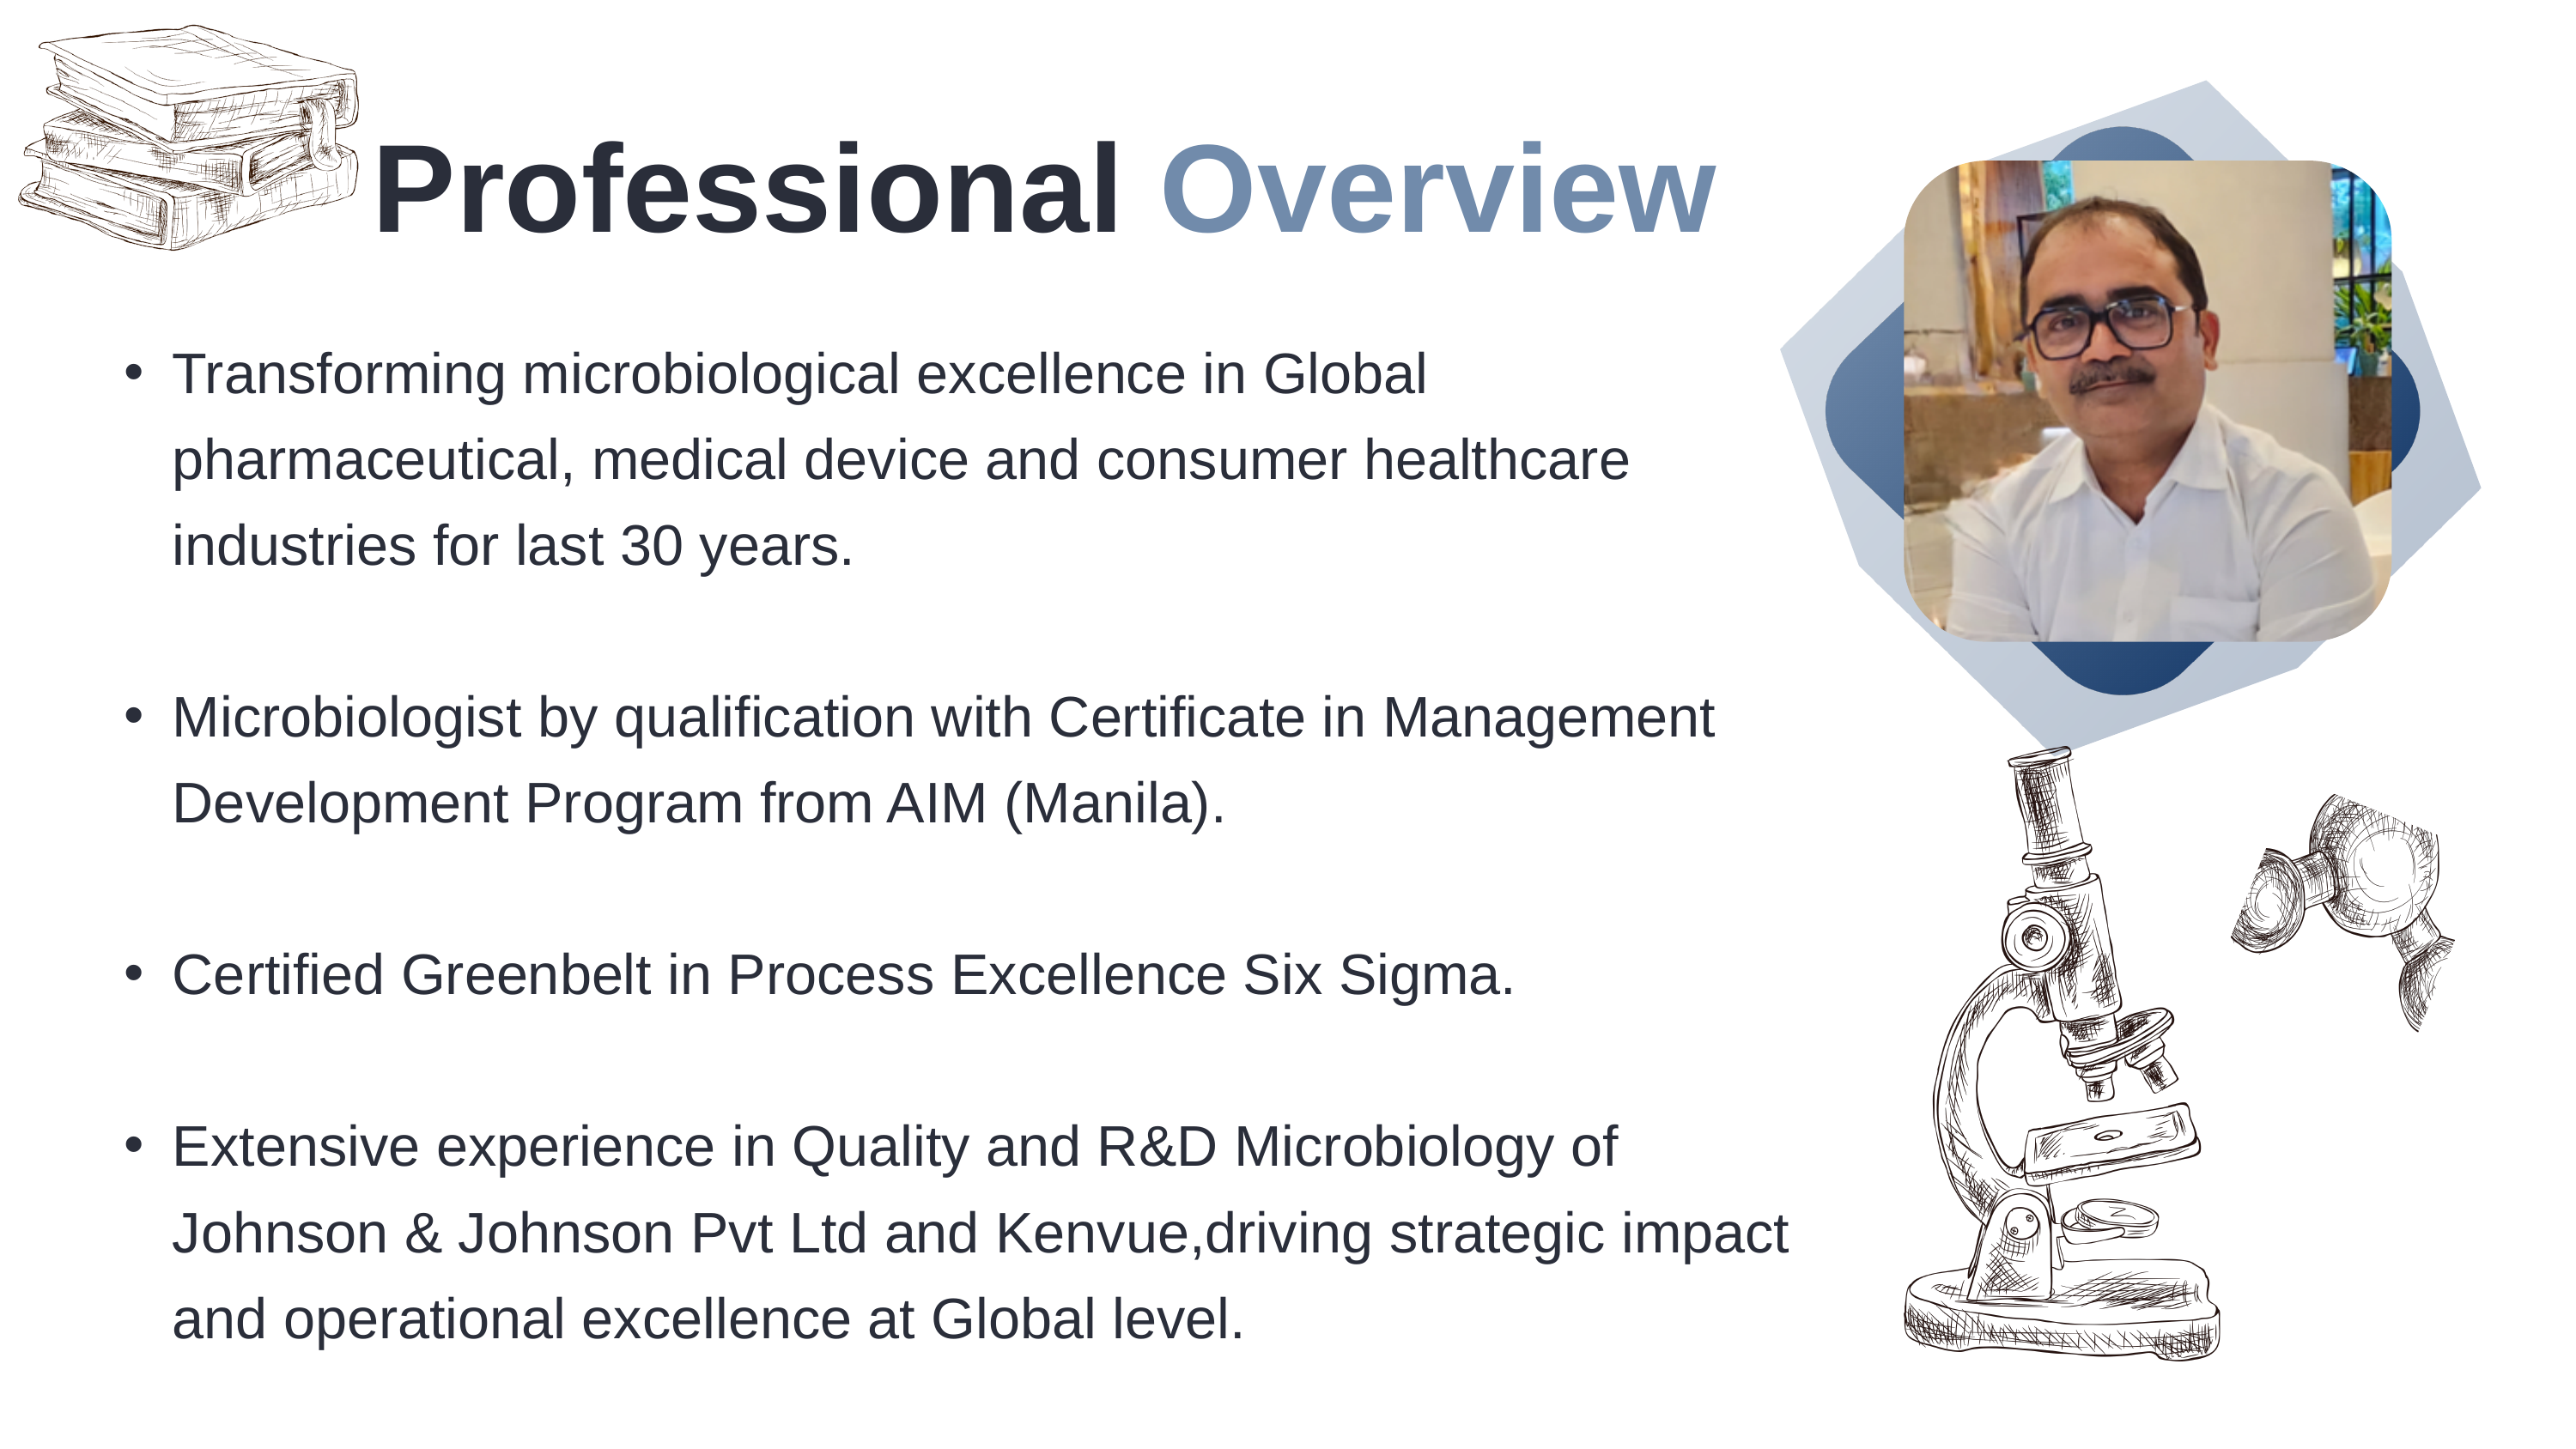

Professional Overview
Transforming microbiological excellence in Global pharmaceutical, medical device and consumer healthcare industries for last 30 years.

Microbiologist by qualification with Certificate in Management Development Program from AIM (Manila).

Certified Greenbelt in Process Excellence Six Sigma.

Extensive experience in Quality and R&D Microbiology of Johnson & Johnson Pvt Ltd and Kenvue,driving strategic impact and operational excellence at Global level.